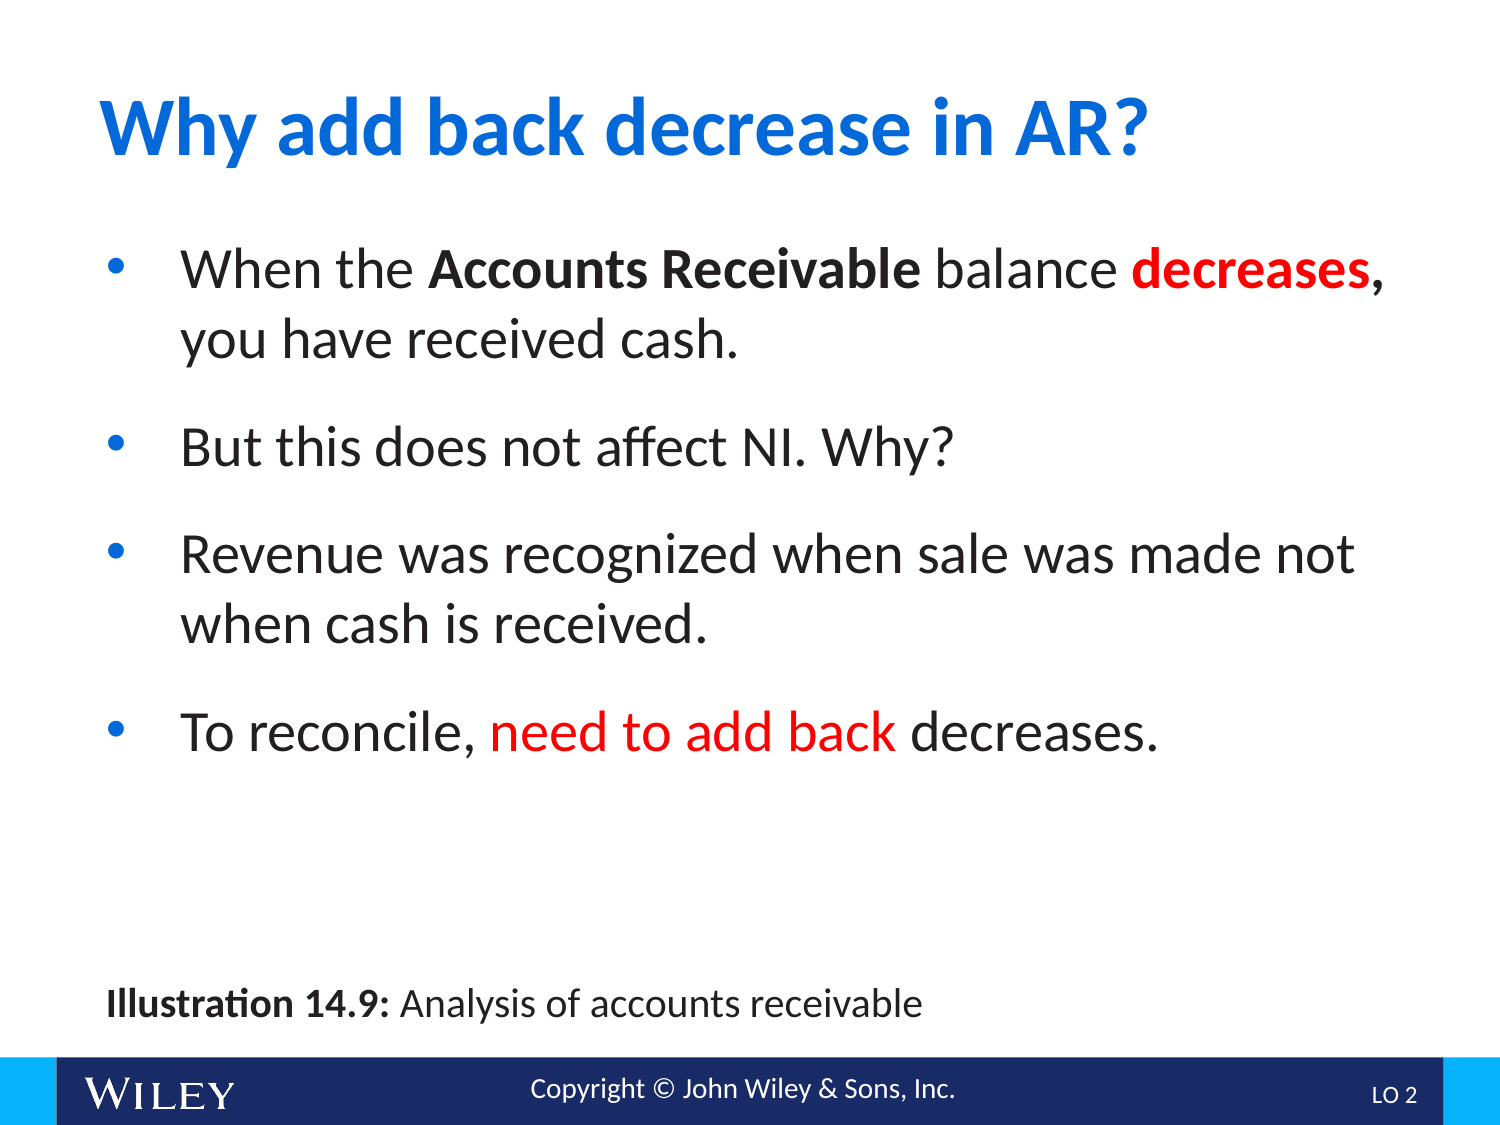

# Why add back decrease in AR?
When the Accounts Receivable balance decreases, you have received cash.
But this does not affect NI. Why?
Revenue was recognized when sale was made not when cash is received.
To reconcile, need to add back decreases.
Illustration 14.9: Analysis of accounts receivable
L O 2